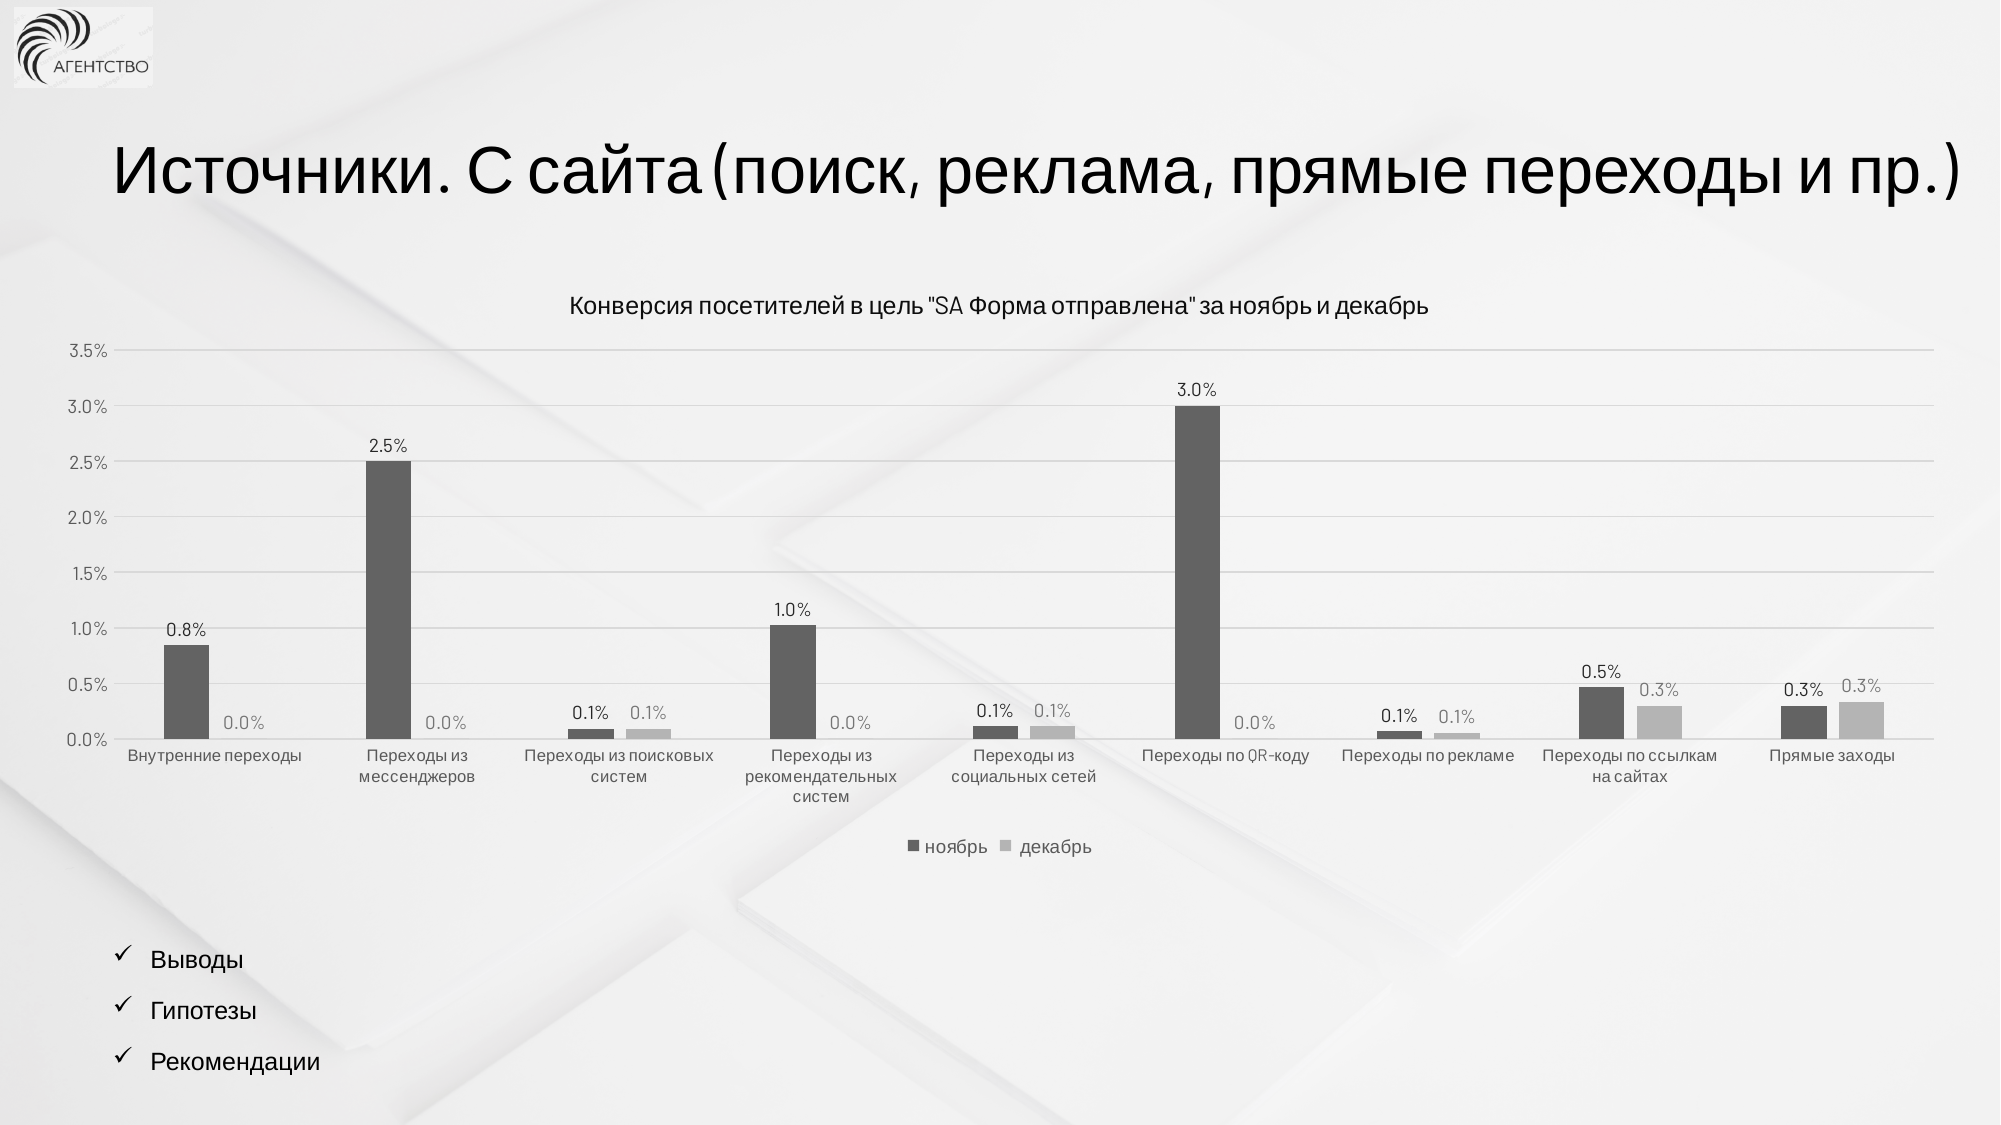

Источники. С сайта (поиск, реклама, прямые переходы и пр.)

### Chart: Конверсия посетителей в цель "SA Форма отправлена" за ноябрь и декабрь

| Category | ноябрь |  декабрь |
|---|---|---|
| Внутренние переходы | 0.008403361344537815 | 0.0 |
| Переходы из мессенджеров | 0.025 | 0.0 |
| Переходы из поисковых систем | 0.000896385050335299 | 0.0009105962691222638 |
| Переходы из рекомендательных систем | 0.010256410256410255 | 0.0 |
| Переходы из социальных сетей | 0.0011328235627301047 | 0.0011223344556677889 |
| Переходы по QR-коду | 0.03 | 0.0 |
| Переходы по рекламе | 0.0006944665893209576 | 0.0005300640532738216 |
| Переходы по ссылкам на сайтах | 0.004624951711547625 | 0.0029763162872424196 |
| Прямые заходы | 0.0029791459781529296 | 0.0033379518831087042 |
Выводы
Гипотезы
Рекомендации